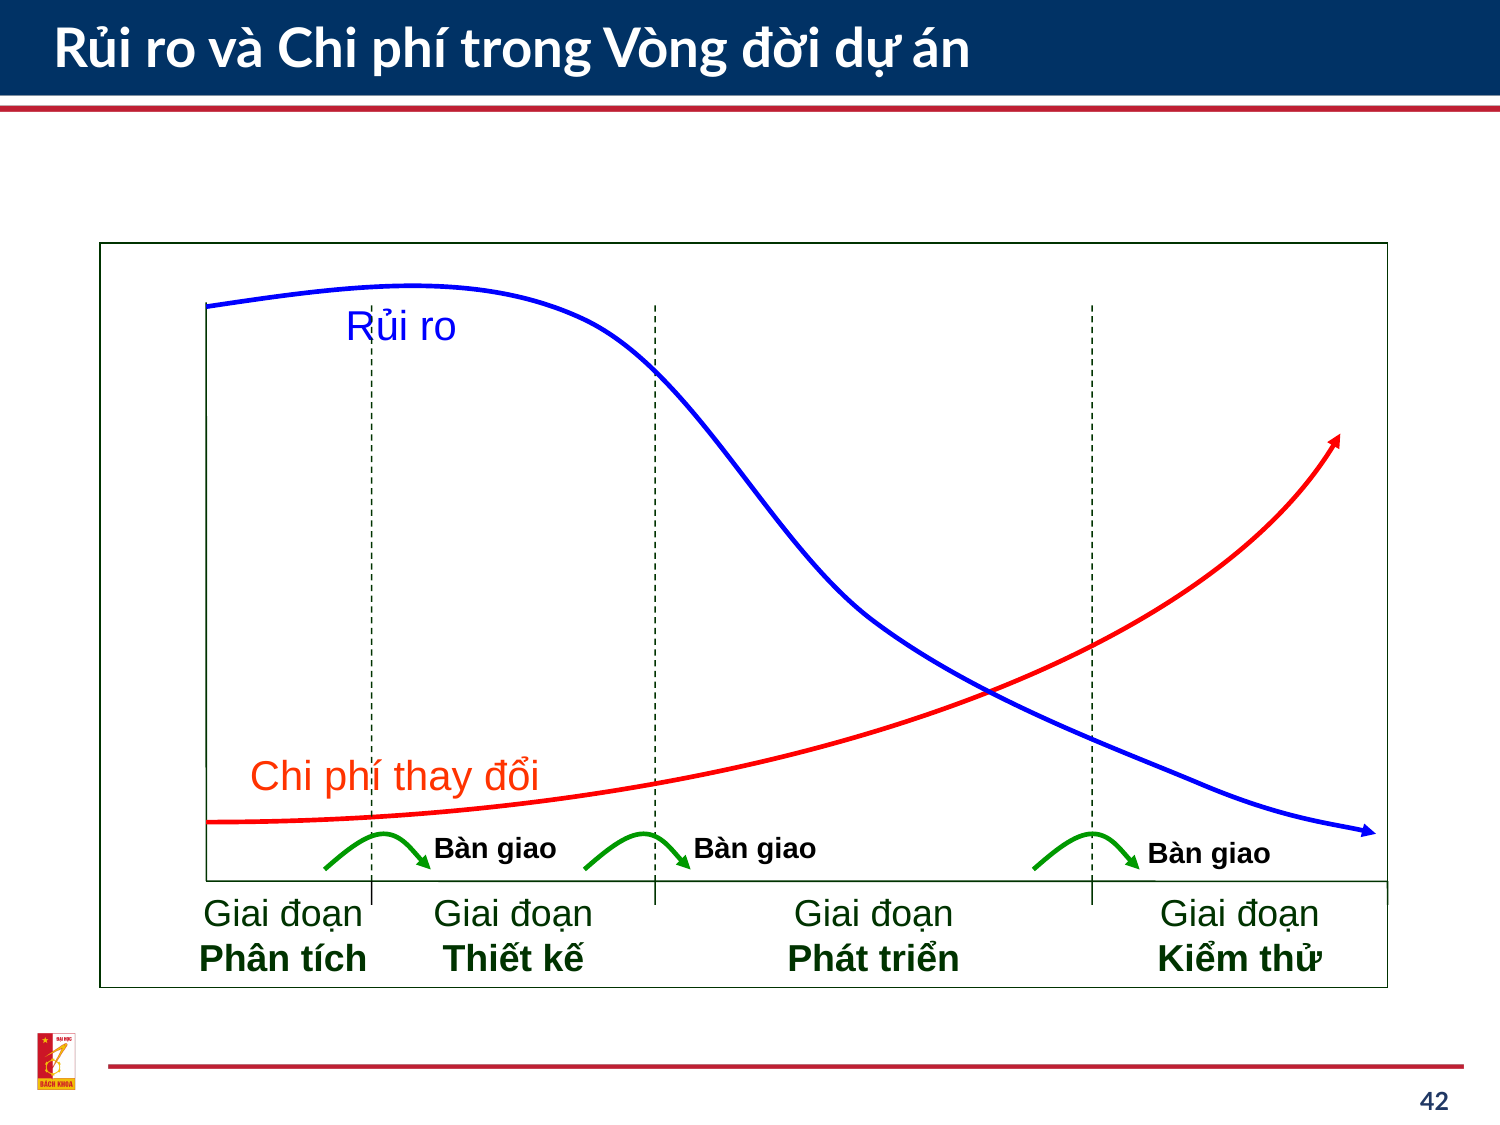

# Rủi ro và Chi phí trong Vòng đời dự án

Rủi ro

Chi phí thay đổi
Bàn giao
Bàn giao
Bàn giao

Giai đoạn
Phân tích

Giai đoạn
Thiết kế
Giai đoạn
Phát triển
Giai đoạn
Kiểm thử

42